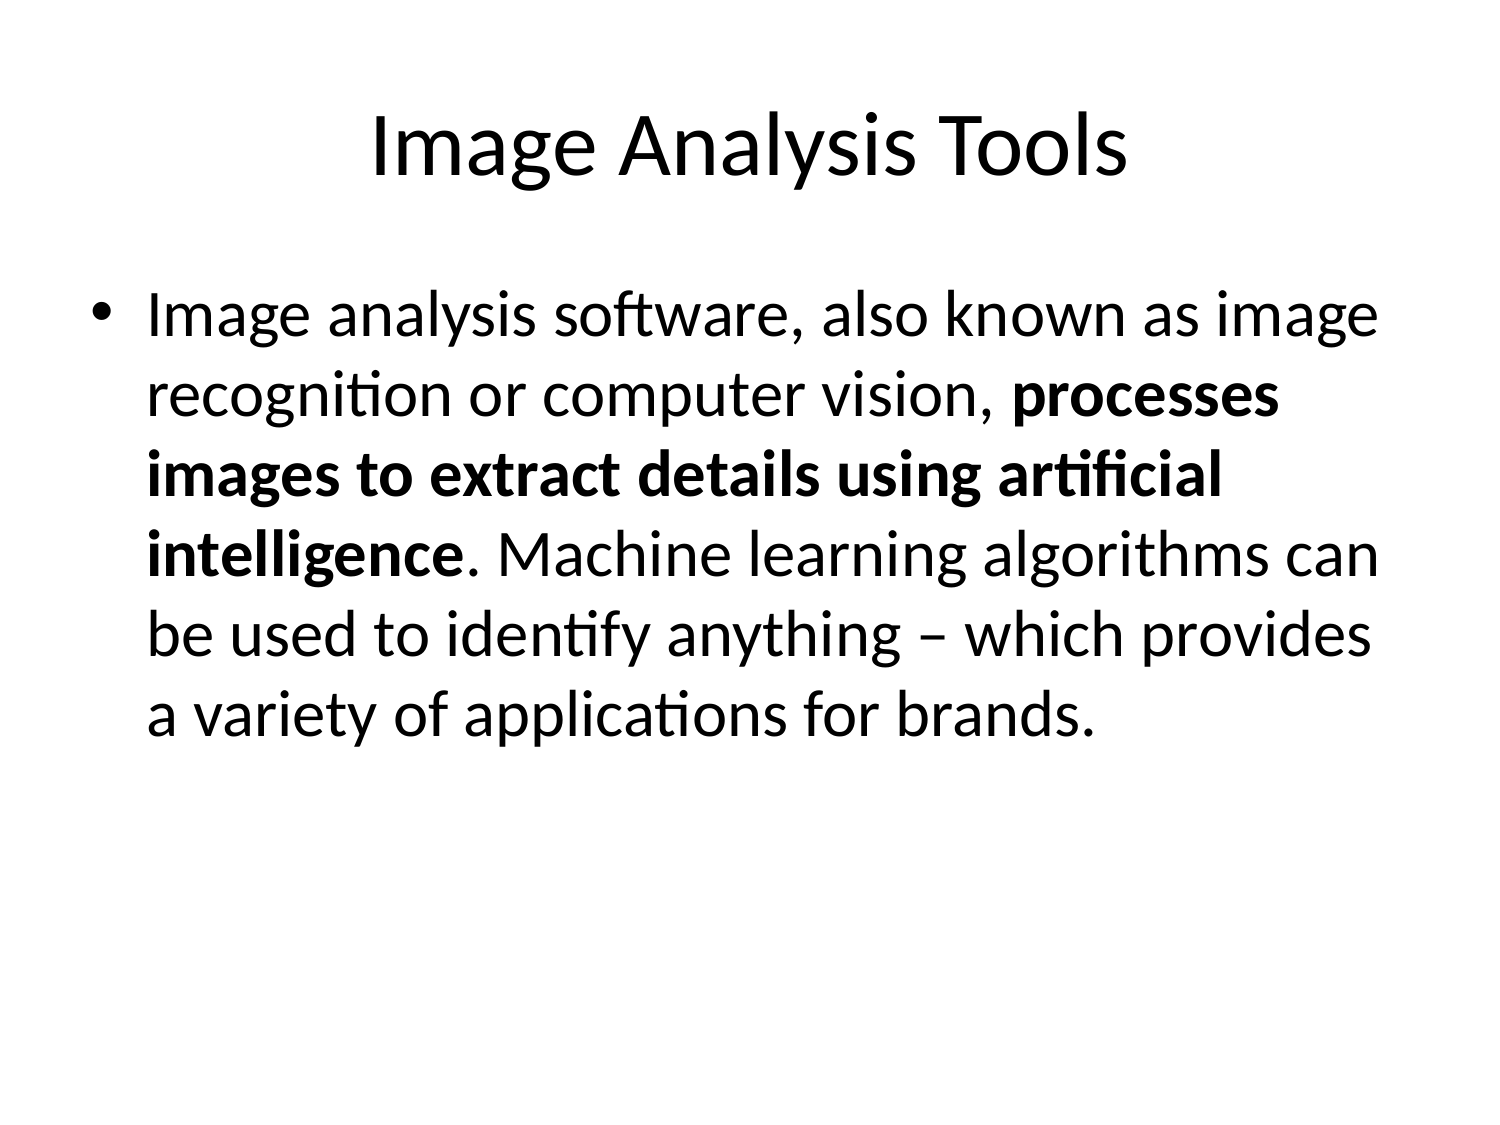

# Image Analysis Tools
Image analysis software, also known as image recognition or computer vision, processes images to extract details using artificial intelligence. Machine learning algorithms can be used to identify anything – which provides a variety of applications for brands.